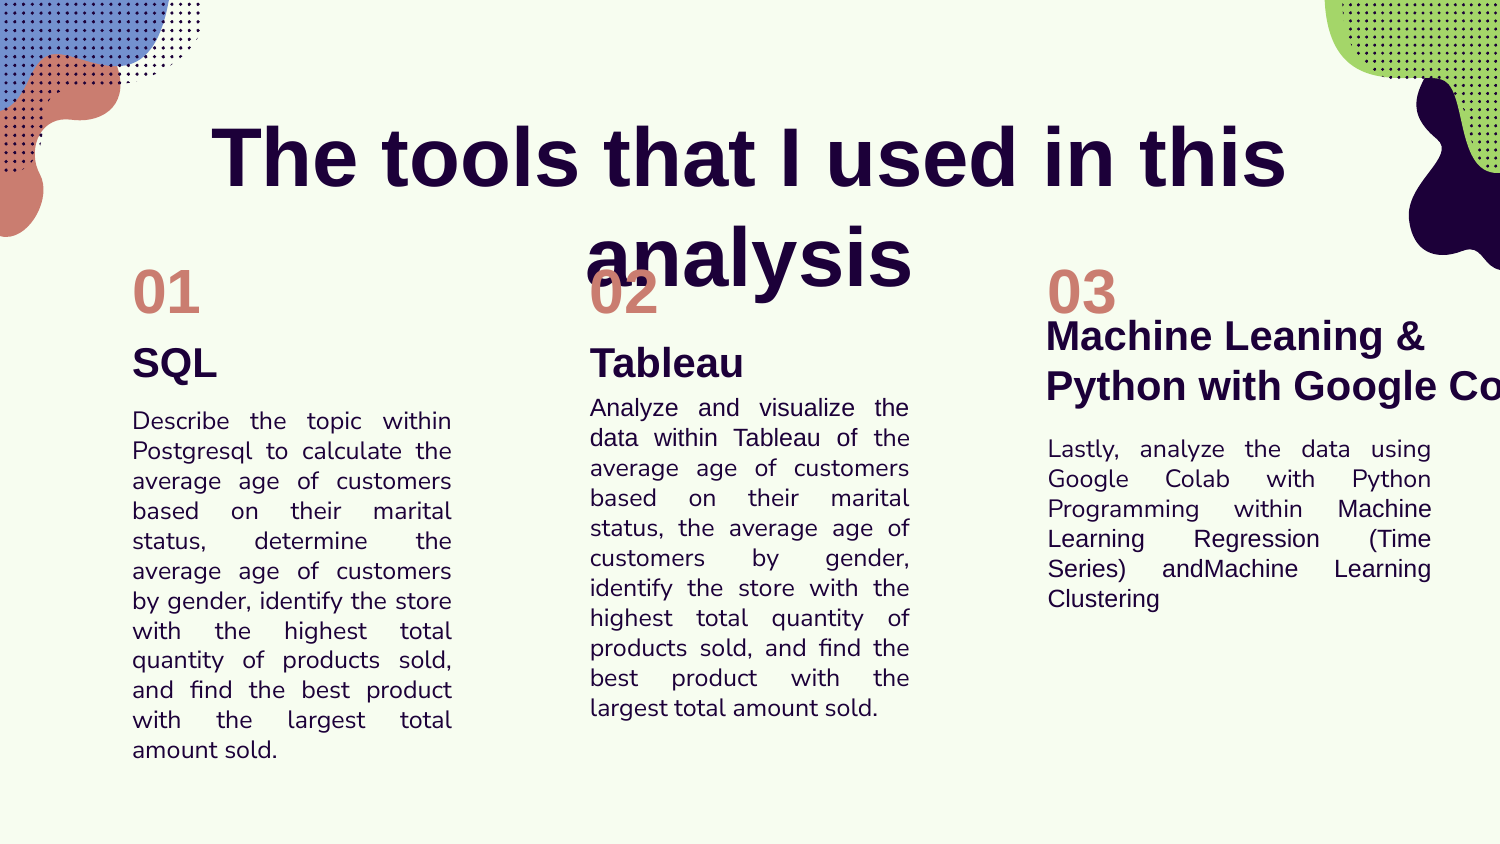

# The tools that I used in this analysis
02
03
01
Machine Leaning &
Python with Google Colab
SQL
Tableau
Analyze and visualize the data within Tableau of the average age of customers based on their marital status, the average age of customers by gender, identify the store with the highest total quantity of products sold, and find the best product with the largest total amount sold.
Describe the topic within Postgresql to calculate the average age of customers based on their marital status, determine the average age of customers by gender, identify the store with the highest total quantity of products sold, and find the best product with the largest total amount sold.
Lastly, analyze the data using Google Colab with Python Programming within Machine Learning Regression (Time Series) andMachine Learning Clustering